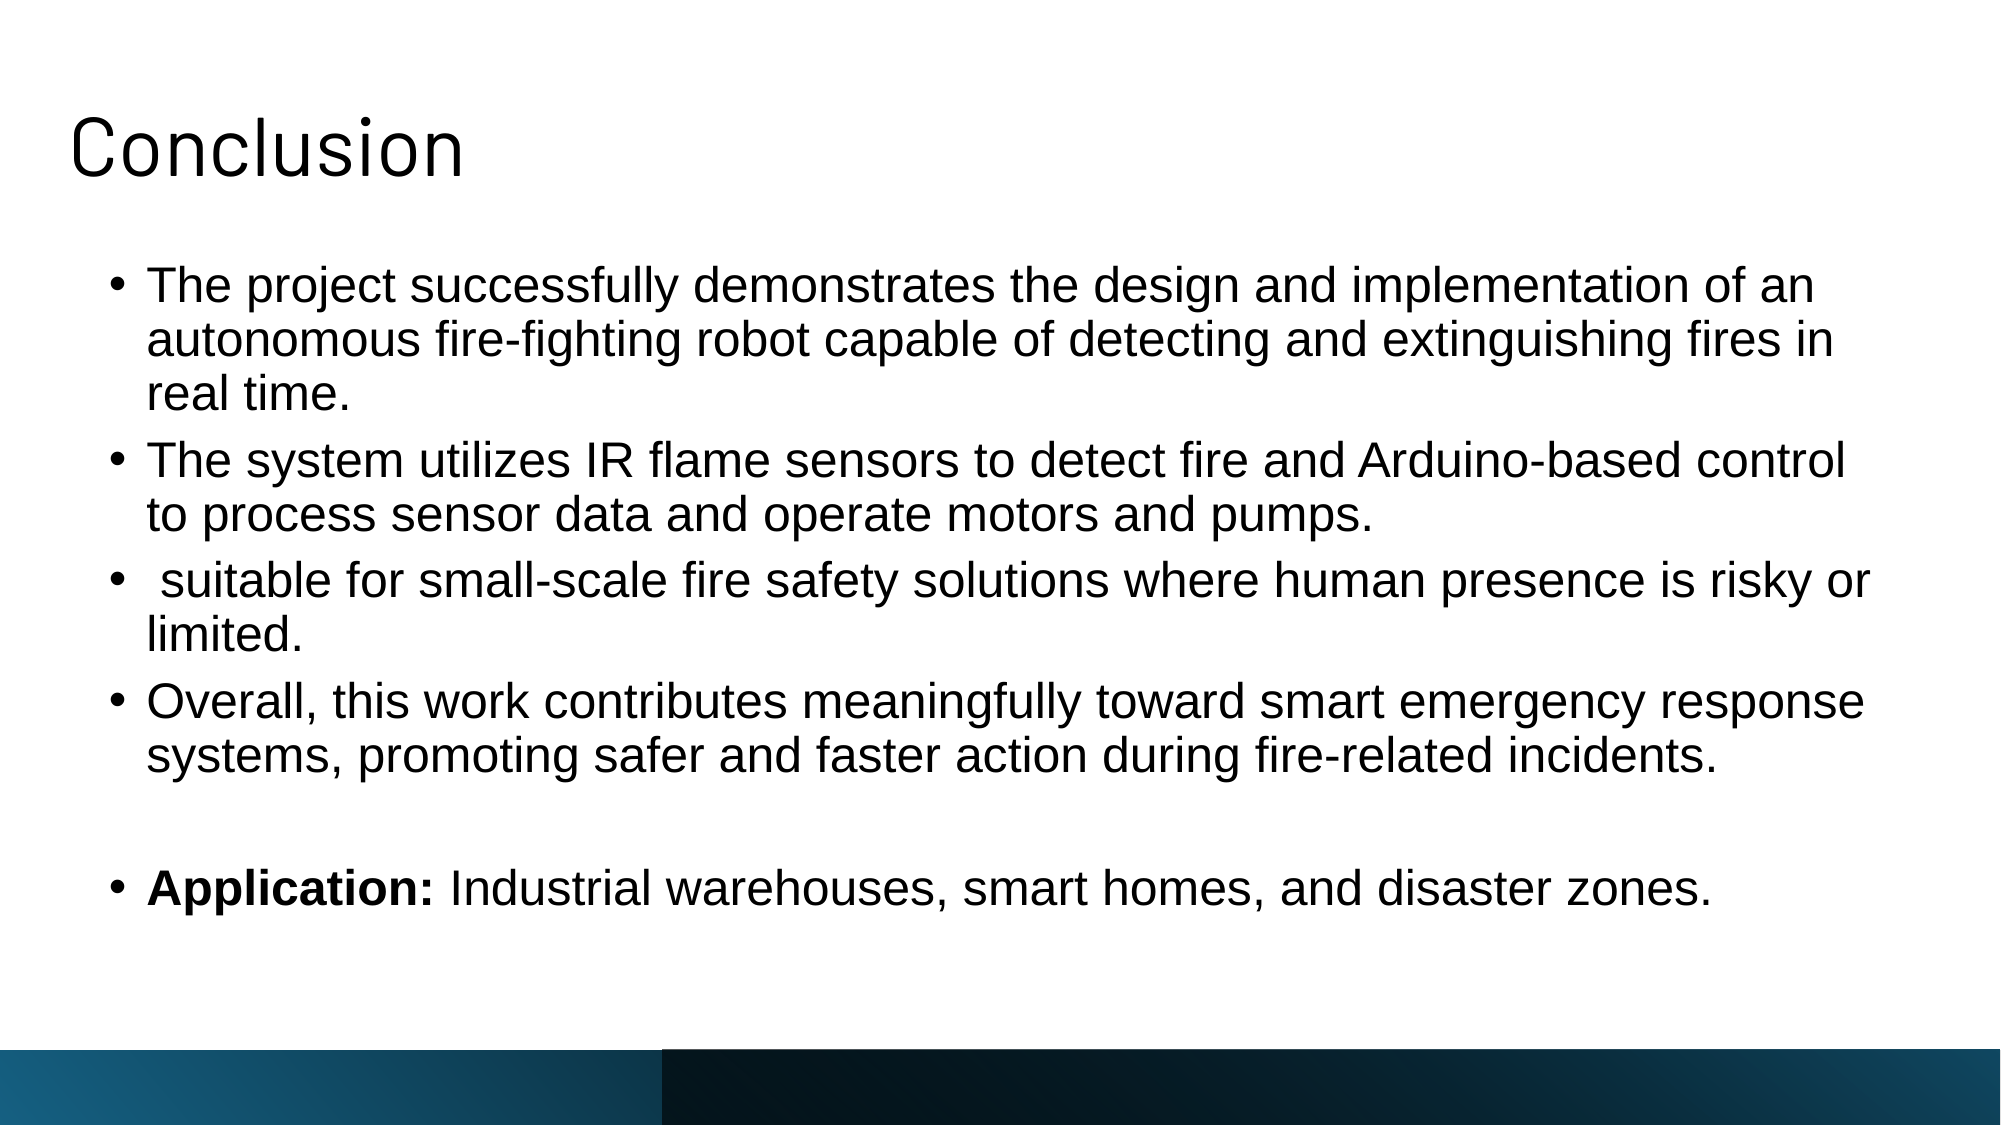

Conclusion
The project successfully demonstrates the design and implementation of an autonomous fire-fighting robot capable of detecting and extinguishing fires in real time.
The system utilizes IR flame sensors to detect fire and Arduino-based control to process sensor data and operate motors and pumps.
 suitable for small-scale fire safety solutions where human presence is risky or limited.
Overall, this work contributes meaningfully toward smart emergency response systems, promoting safer and faster action during fire-related incidents.

Application: Industrial warehouses, smart homes, and disaster zones.